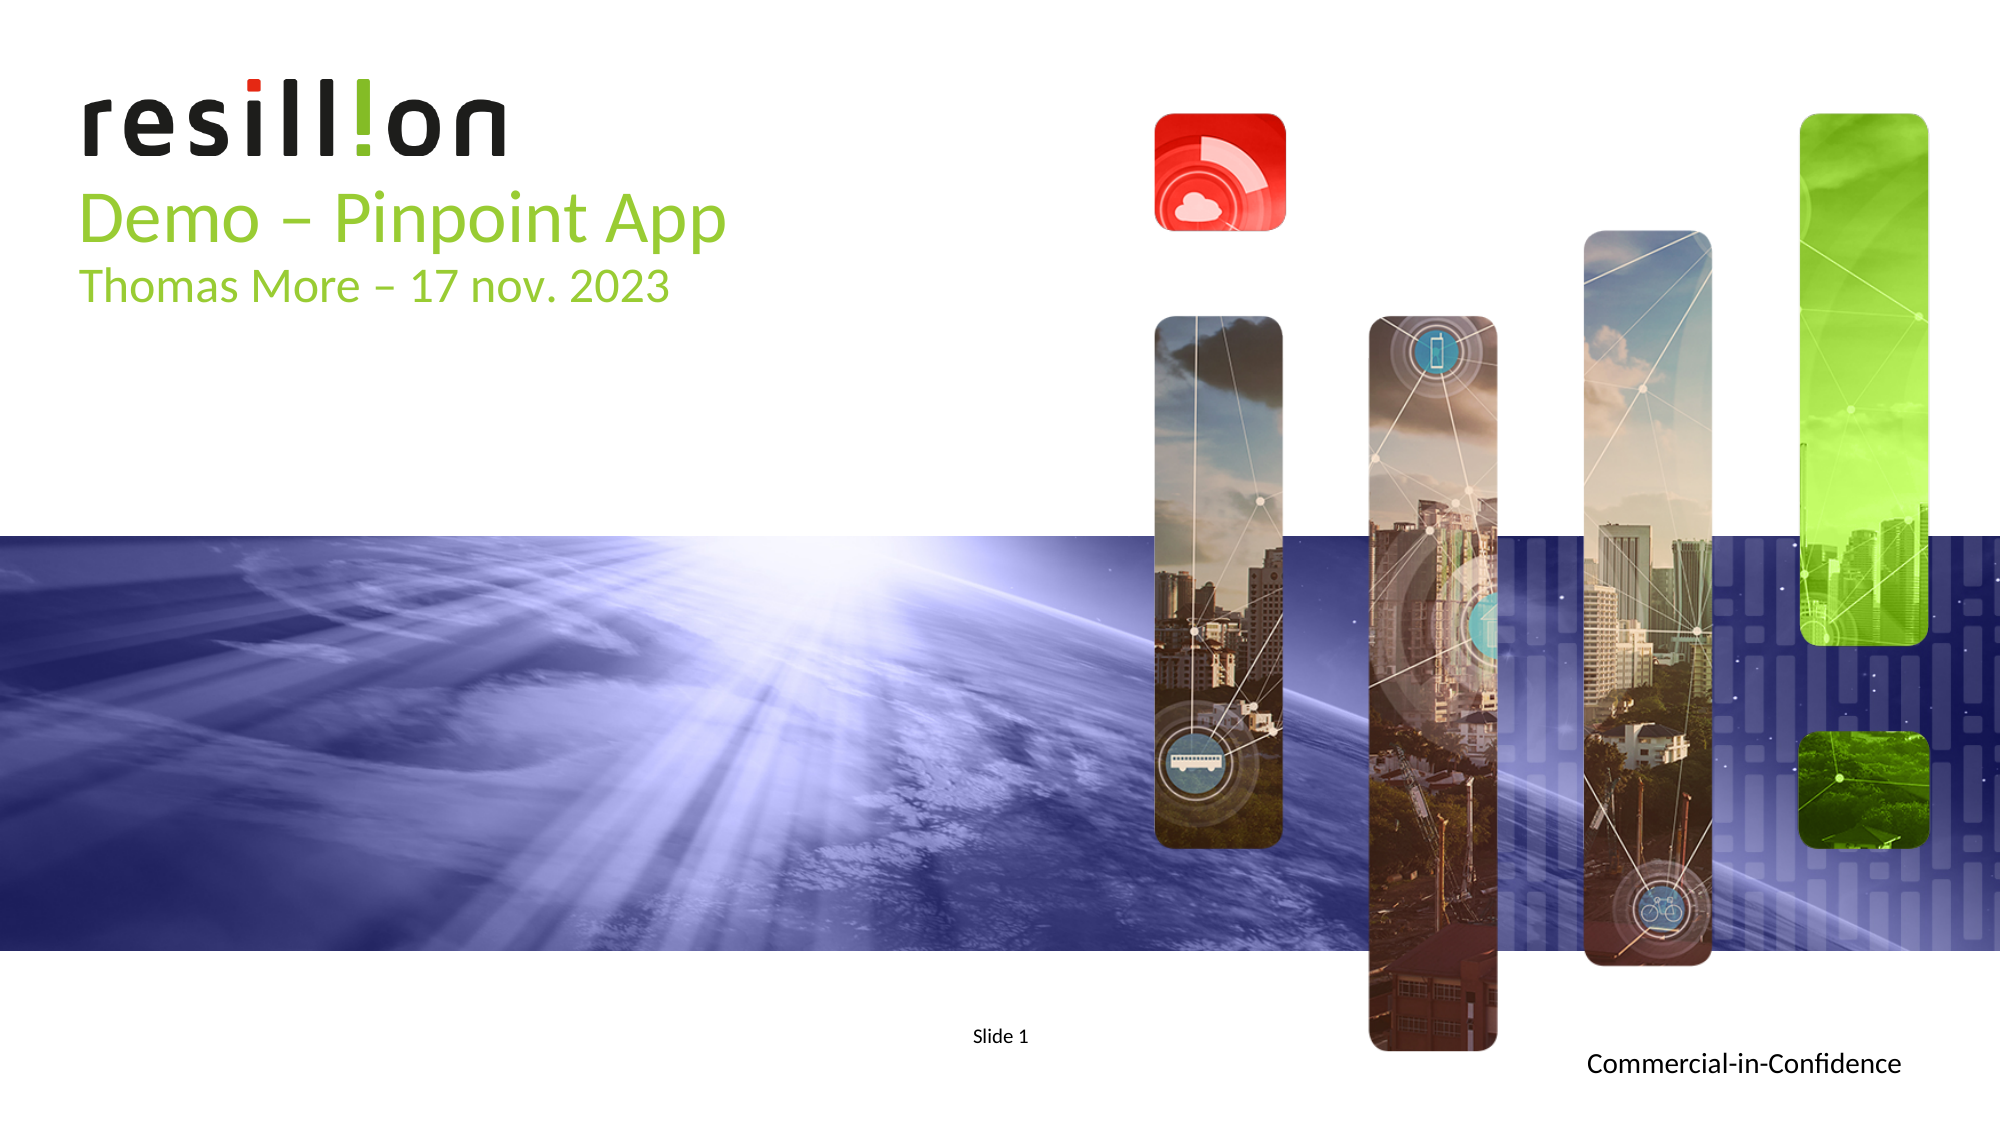

Demo – Pinpoint App
Thomas More – 17 nov. 2023